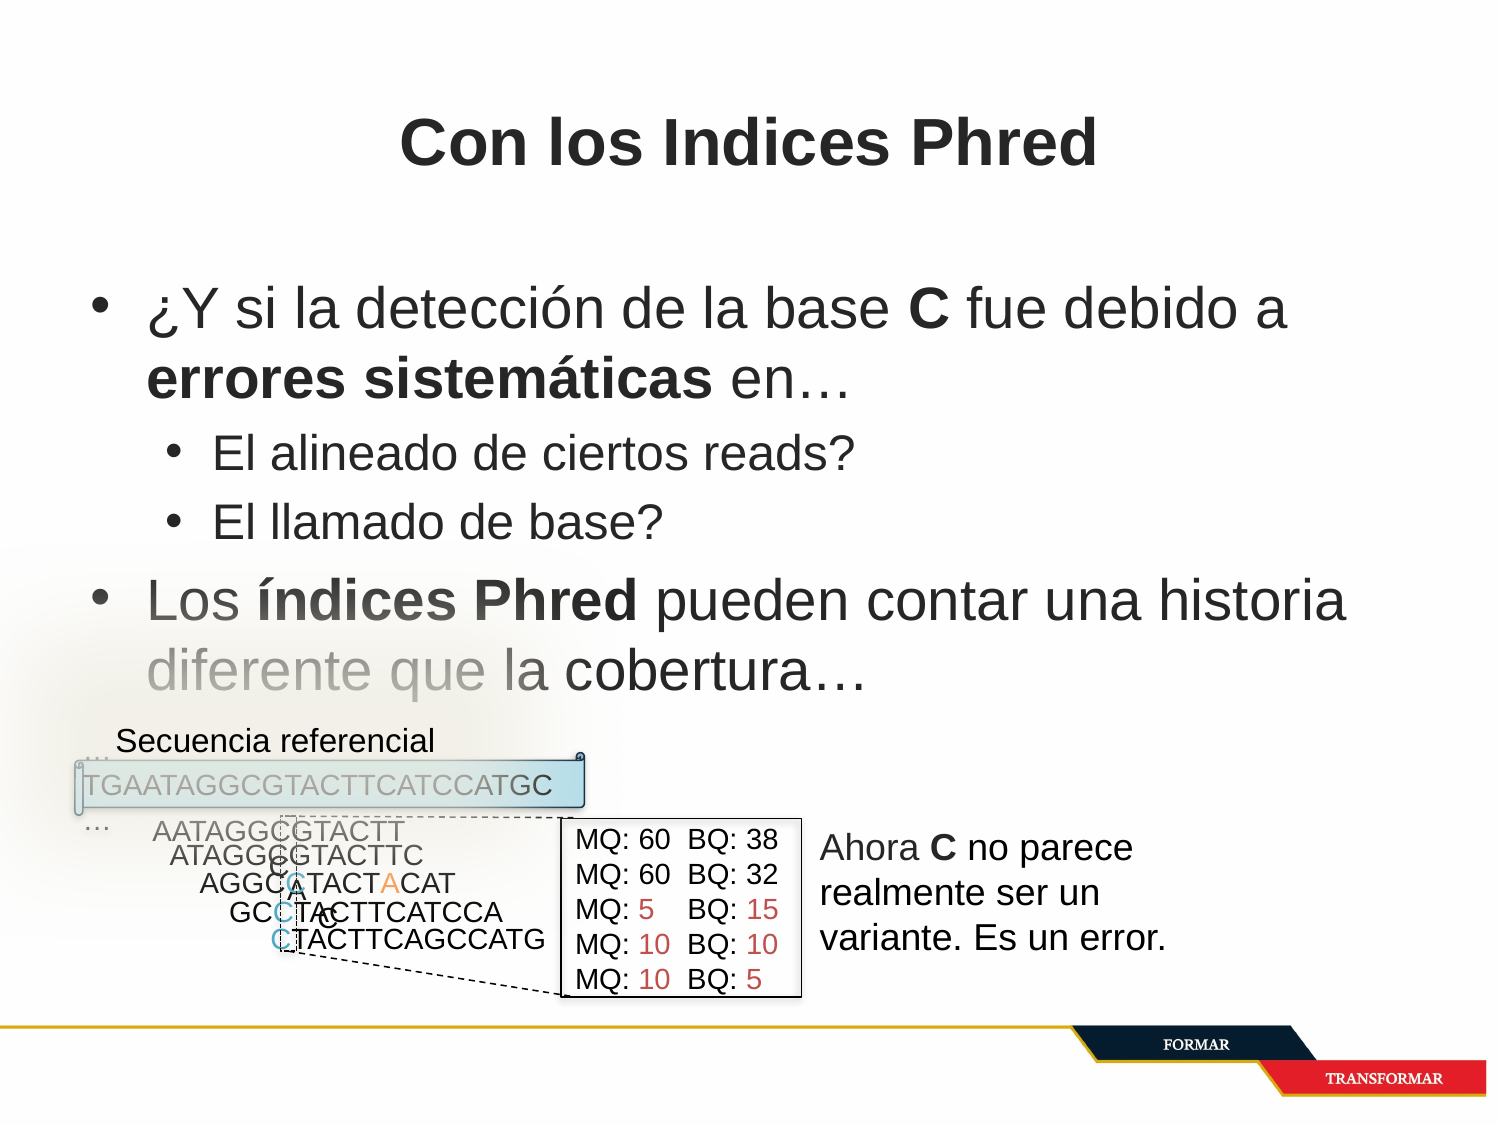

# Con los Indices Phred
¿Y si la detección de la base C fue debido a errores sistemáticas en…
El alineado de ciertos reads?
El llamado de base?
Los índices Phred pueden contar una historia diferente que la cobertura…
Secuencia referencial
…TGAATAGGCGTACTTCATCCATGC…

AATAGGCGTACTTC
ATAGGCGTACTTCA
AGGCCTACTACATC
GCCTACTTCATCCA
CTACTTCAGCCATG
MQ: 60  BQ: 38
MQ: 60  BQ: 32
MQ: 5    BQ: 15
MQ: 10  BQ: 10
MQ: 10  BQ: 5
Ahora C no parece realmente ser un variante. Es un error.